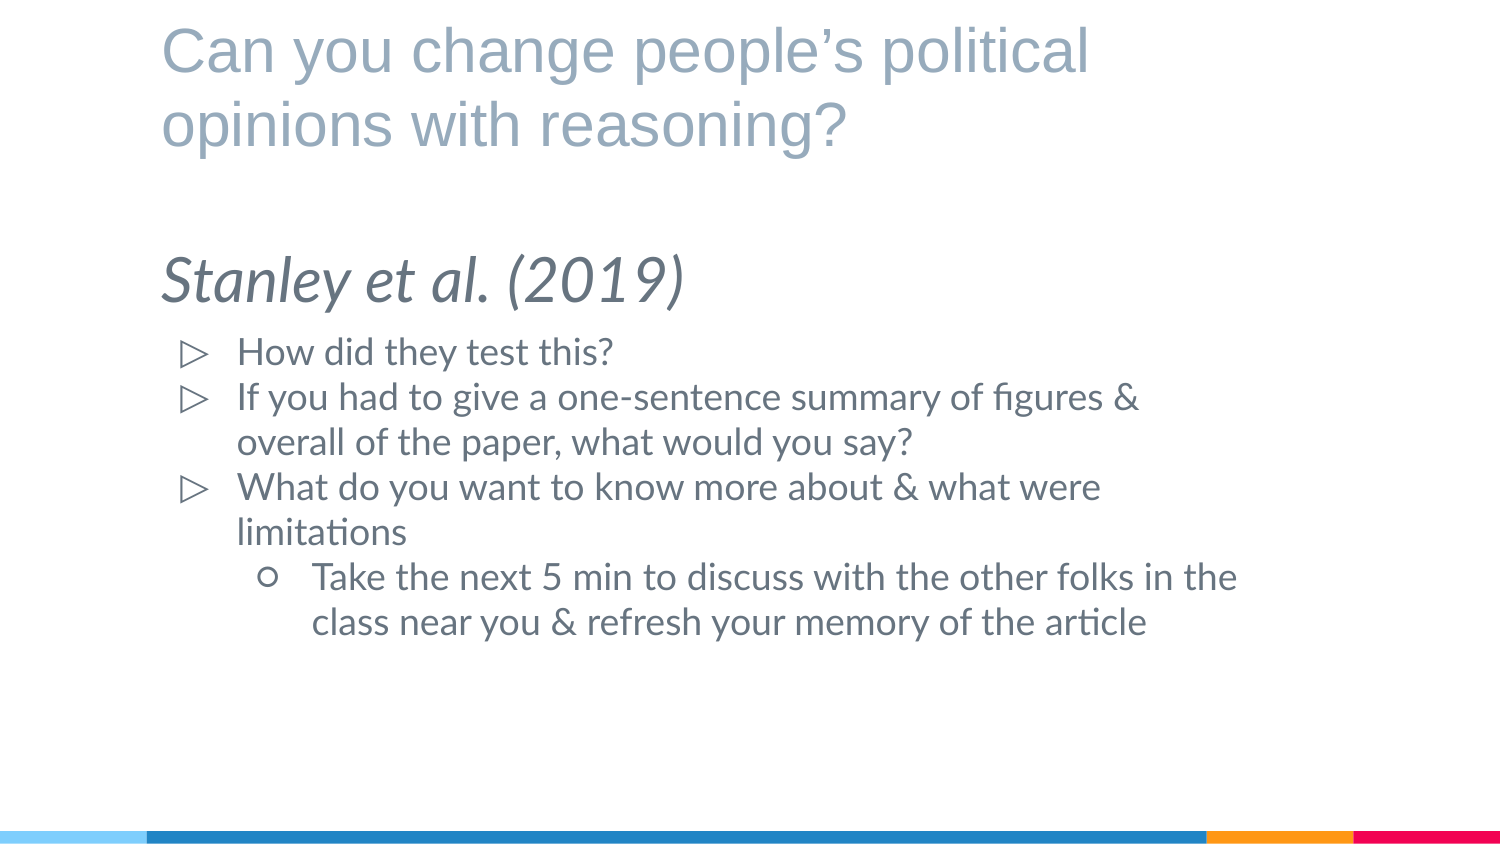

# Can you change people’s political opinions with reasoning?
Stanley et al. (2019)
How did they test this?
If you had to give a one-sentence summary of figures & overall of the paper, what would you say?
What do you want to know more about & what were limitations
Take the next 5 min to discuss with the other folks in the class near you & refresh your memory of the article